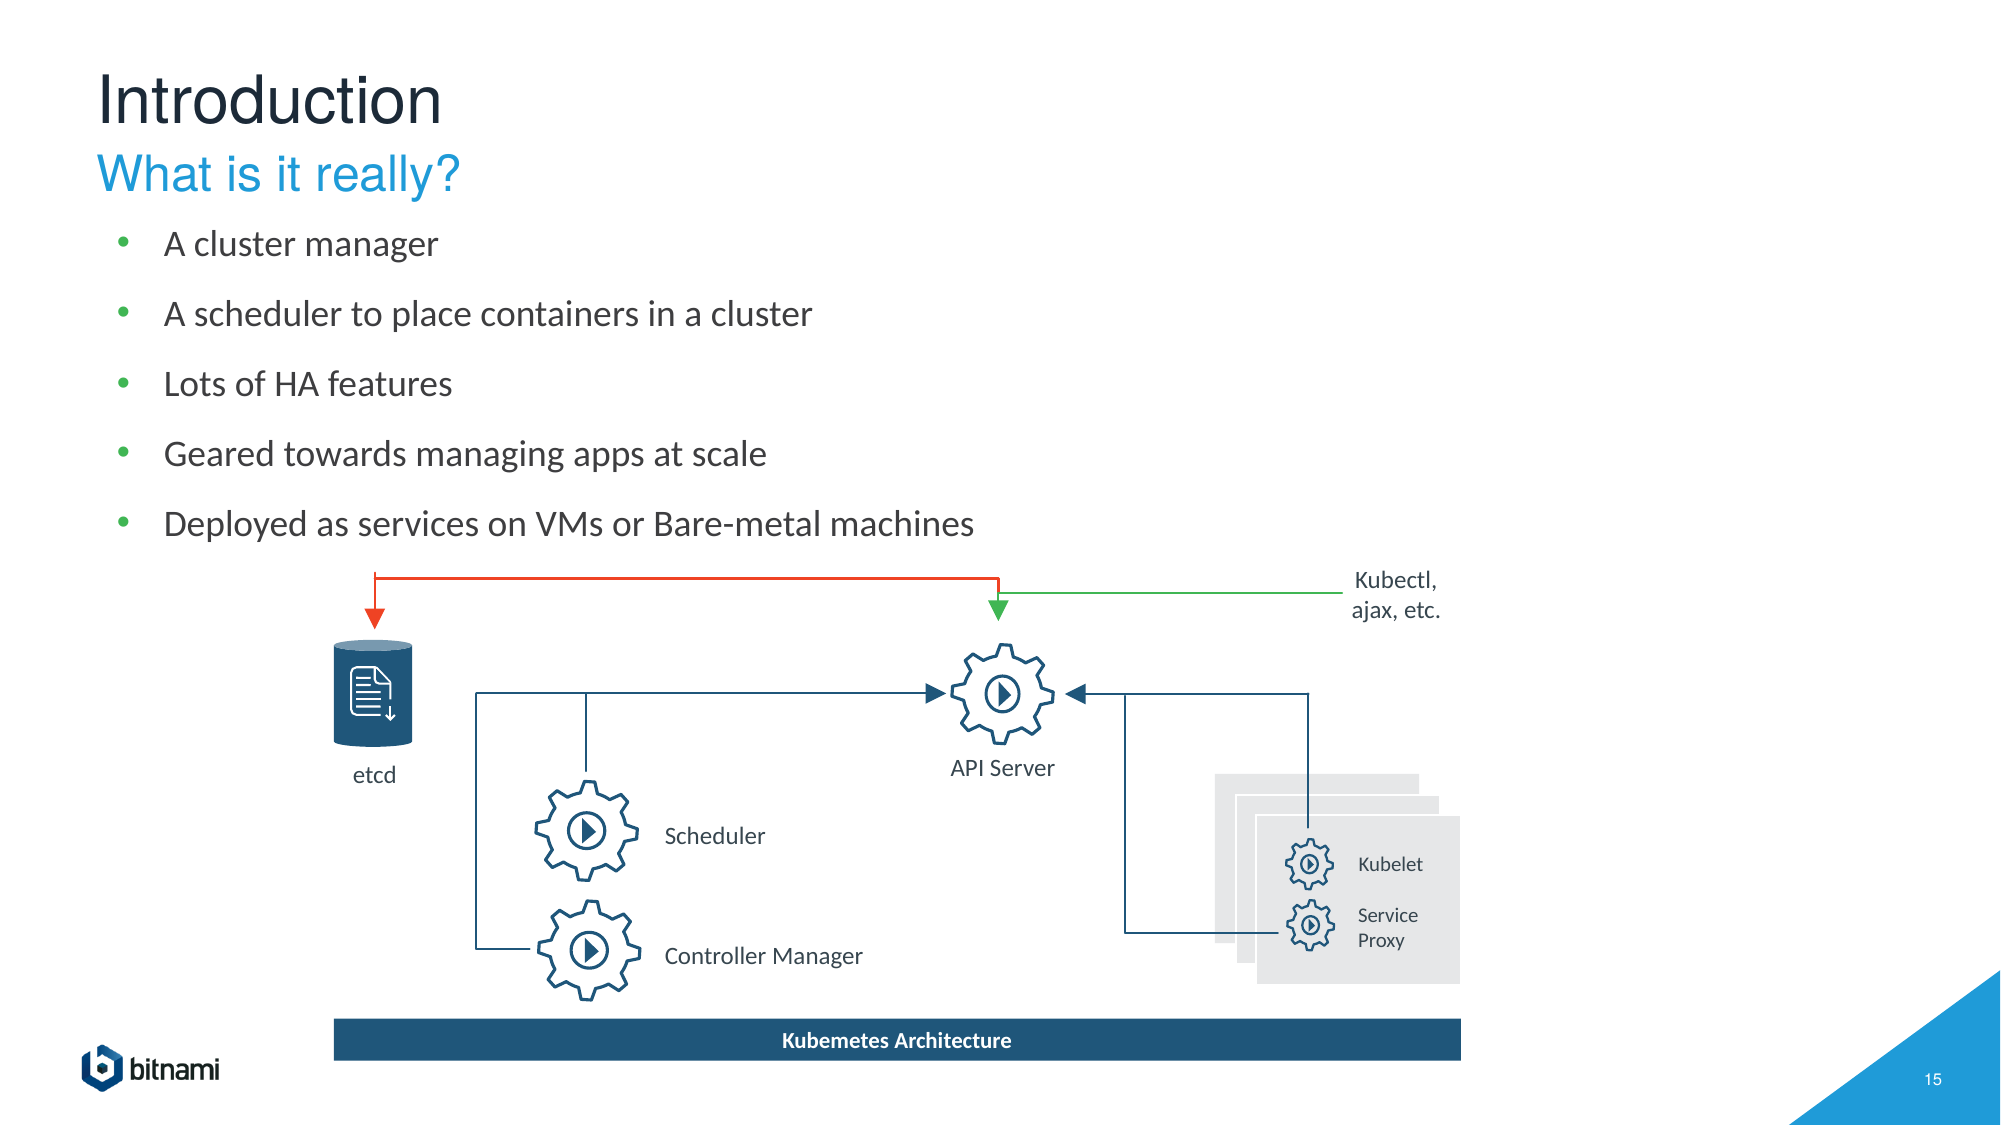

# Introduction
What is it really?
A cluster manager
A scheduler to place containers in a cluster
Lots of HA features
Geared towards managing apps at scale
Deployed as services on VMs or Bare-metal machines

Kubectl, ajax, etc.

API Server
etcd

Kubelet
Service Proxy

Scheduler

Controller Manager
Kubemetes Architecture
15